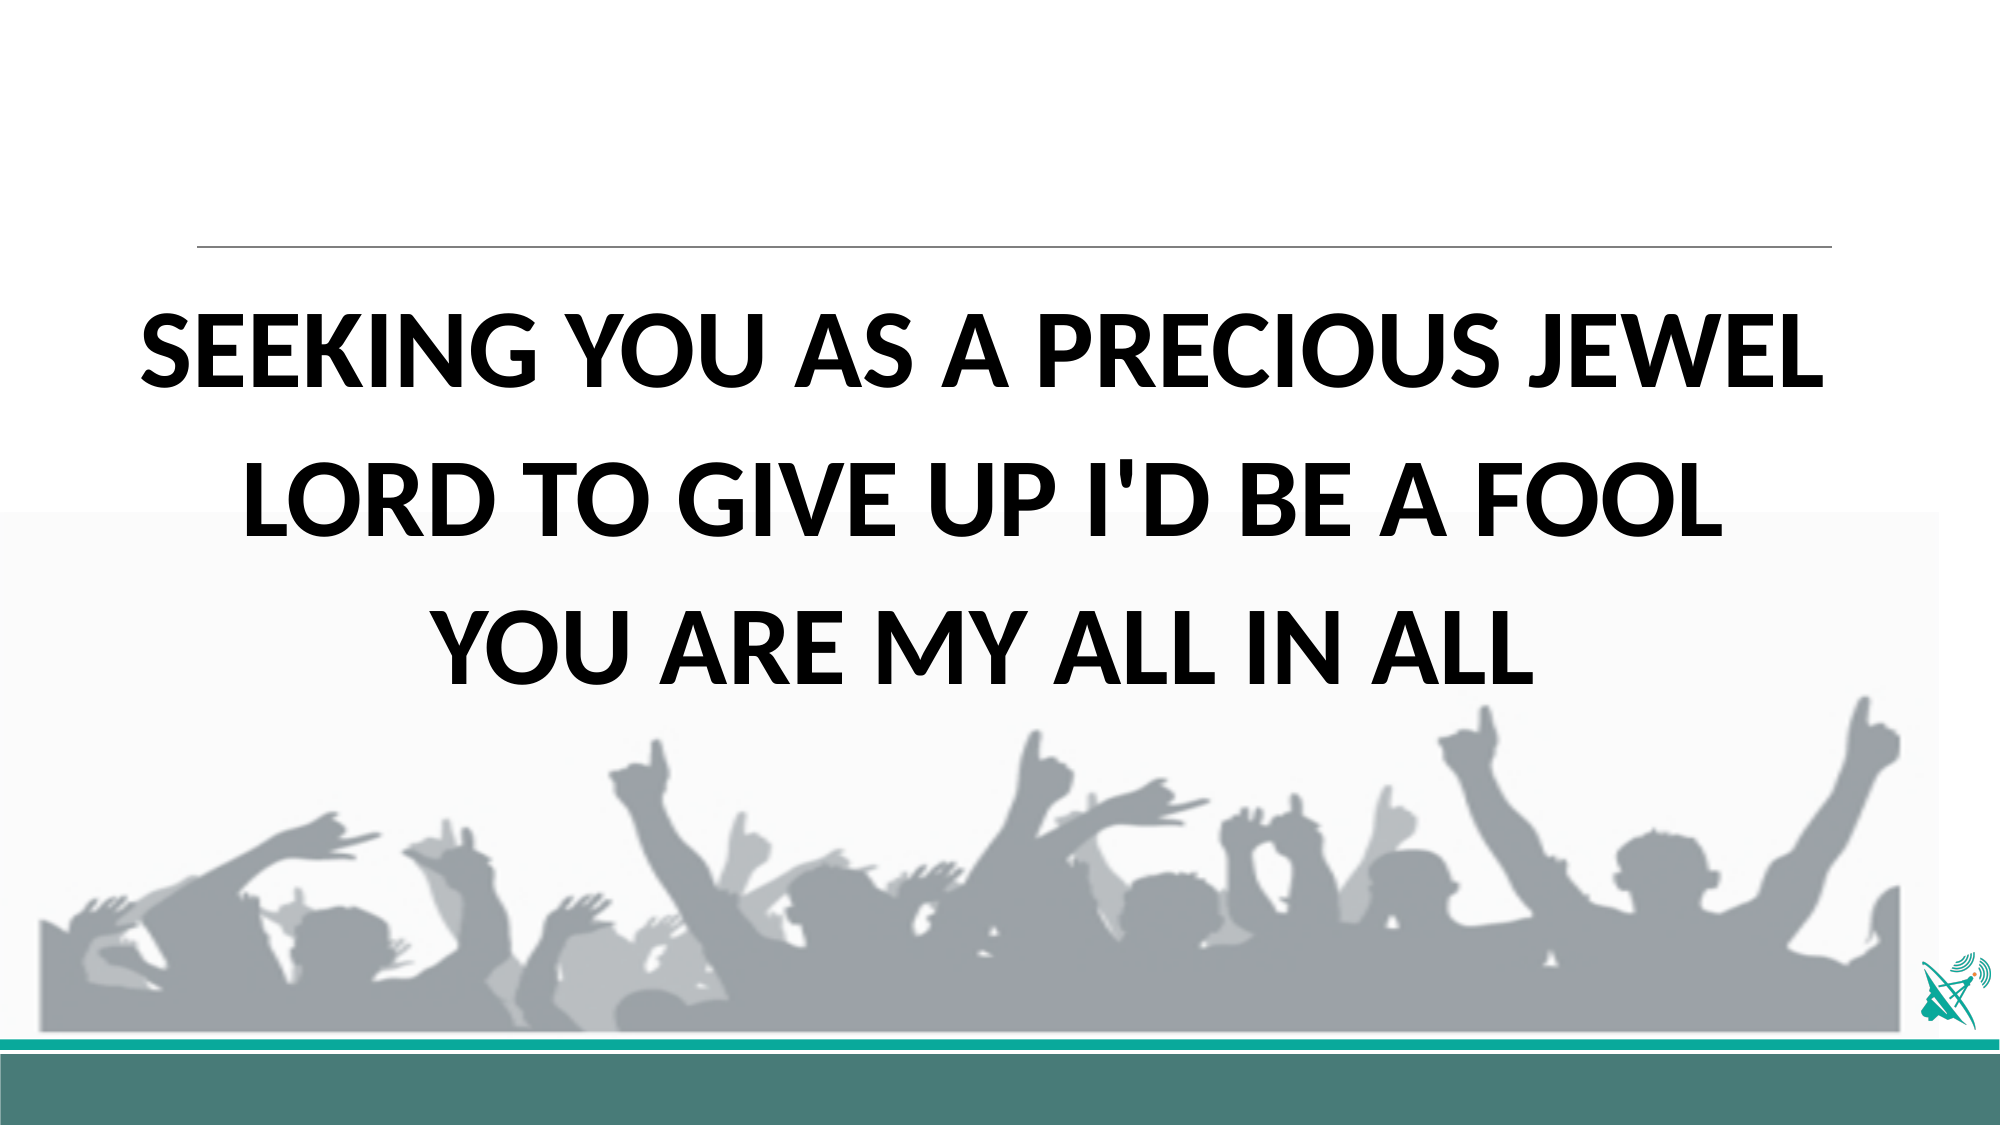

SEEKING YOU AS A PRECIOUS JEWEL
LORD TO GIVE UP I'D BE A FOOL
YOU ARE MY ALL IN ALL